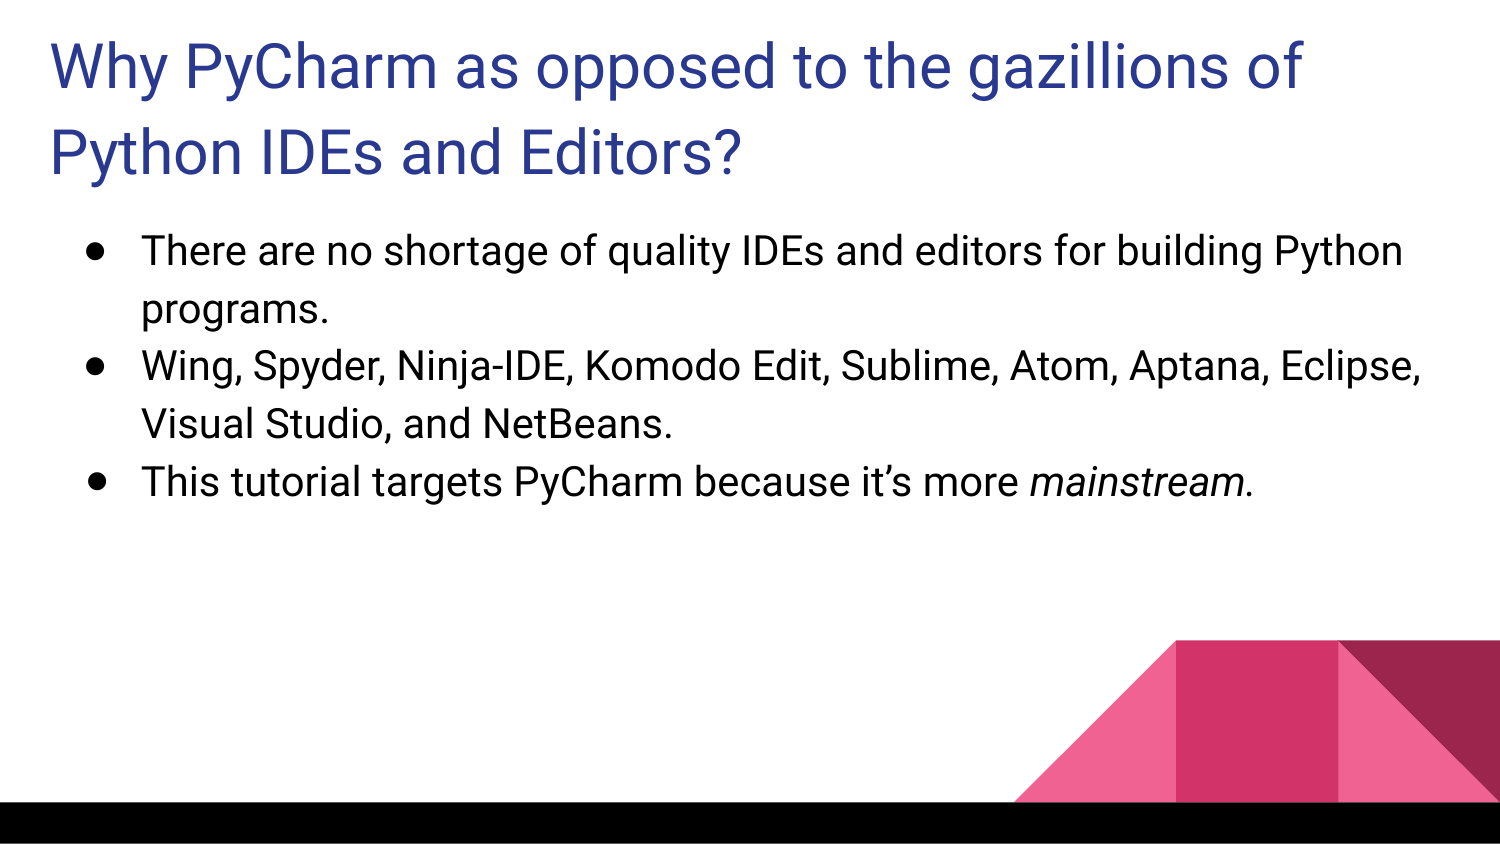

Why PyCharm as opposed to the gazillions of Python IDEs and Editors?
There are no shortage of quality IDEs and editors for building Python programs.
Wing, Spyder, Ninja-IDE, Komodo Edit, Sublime, Atom, Aptana, Eclipse, Visual Studio, and NetBeans.
This tutorial targets PyCharm because it’s more mainstream.